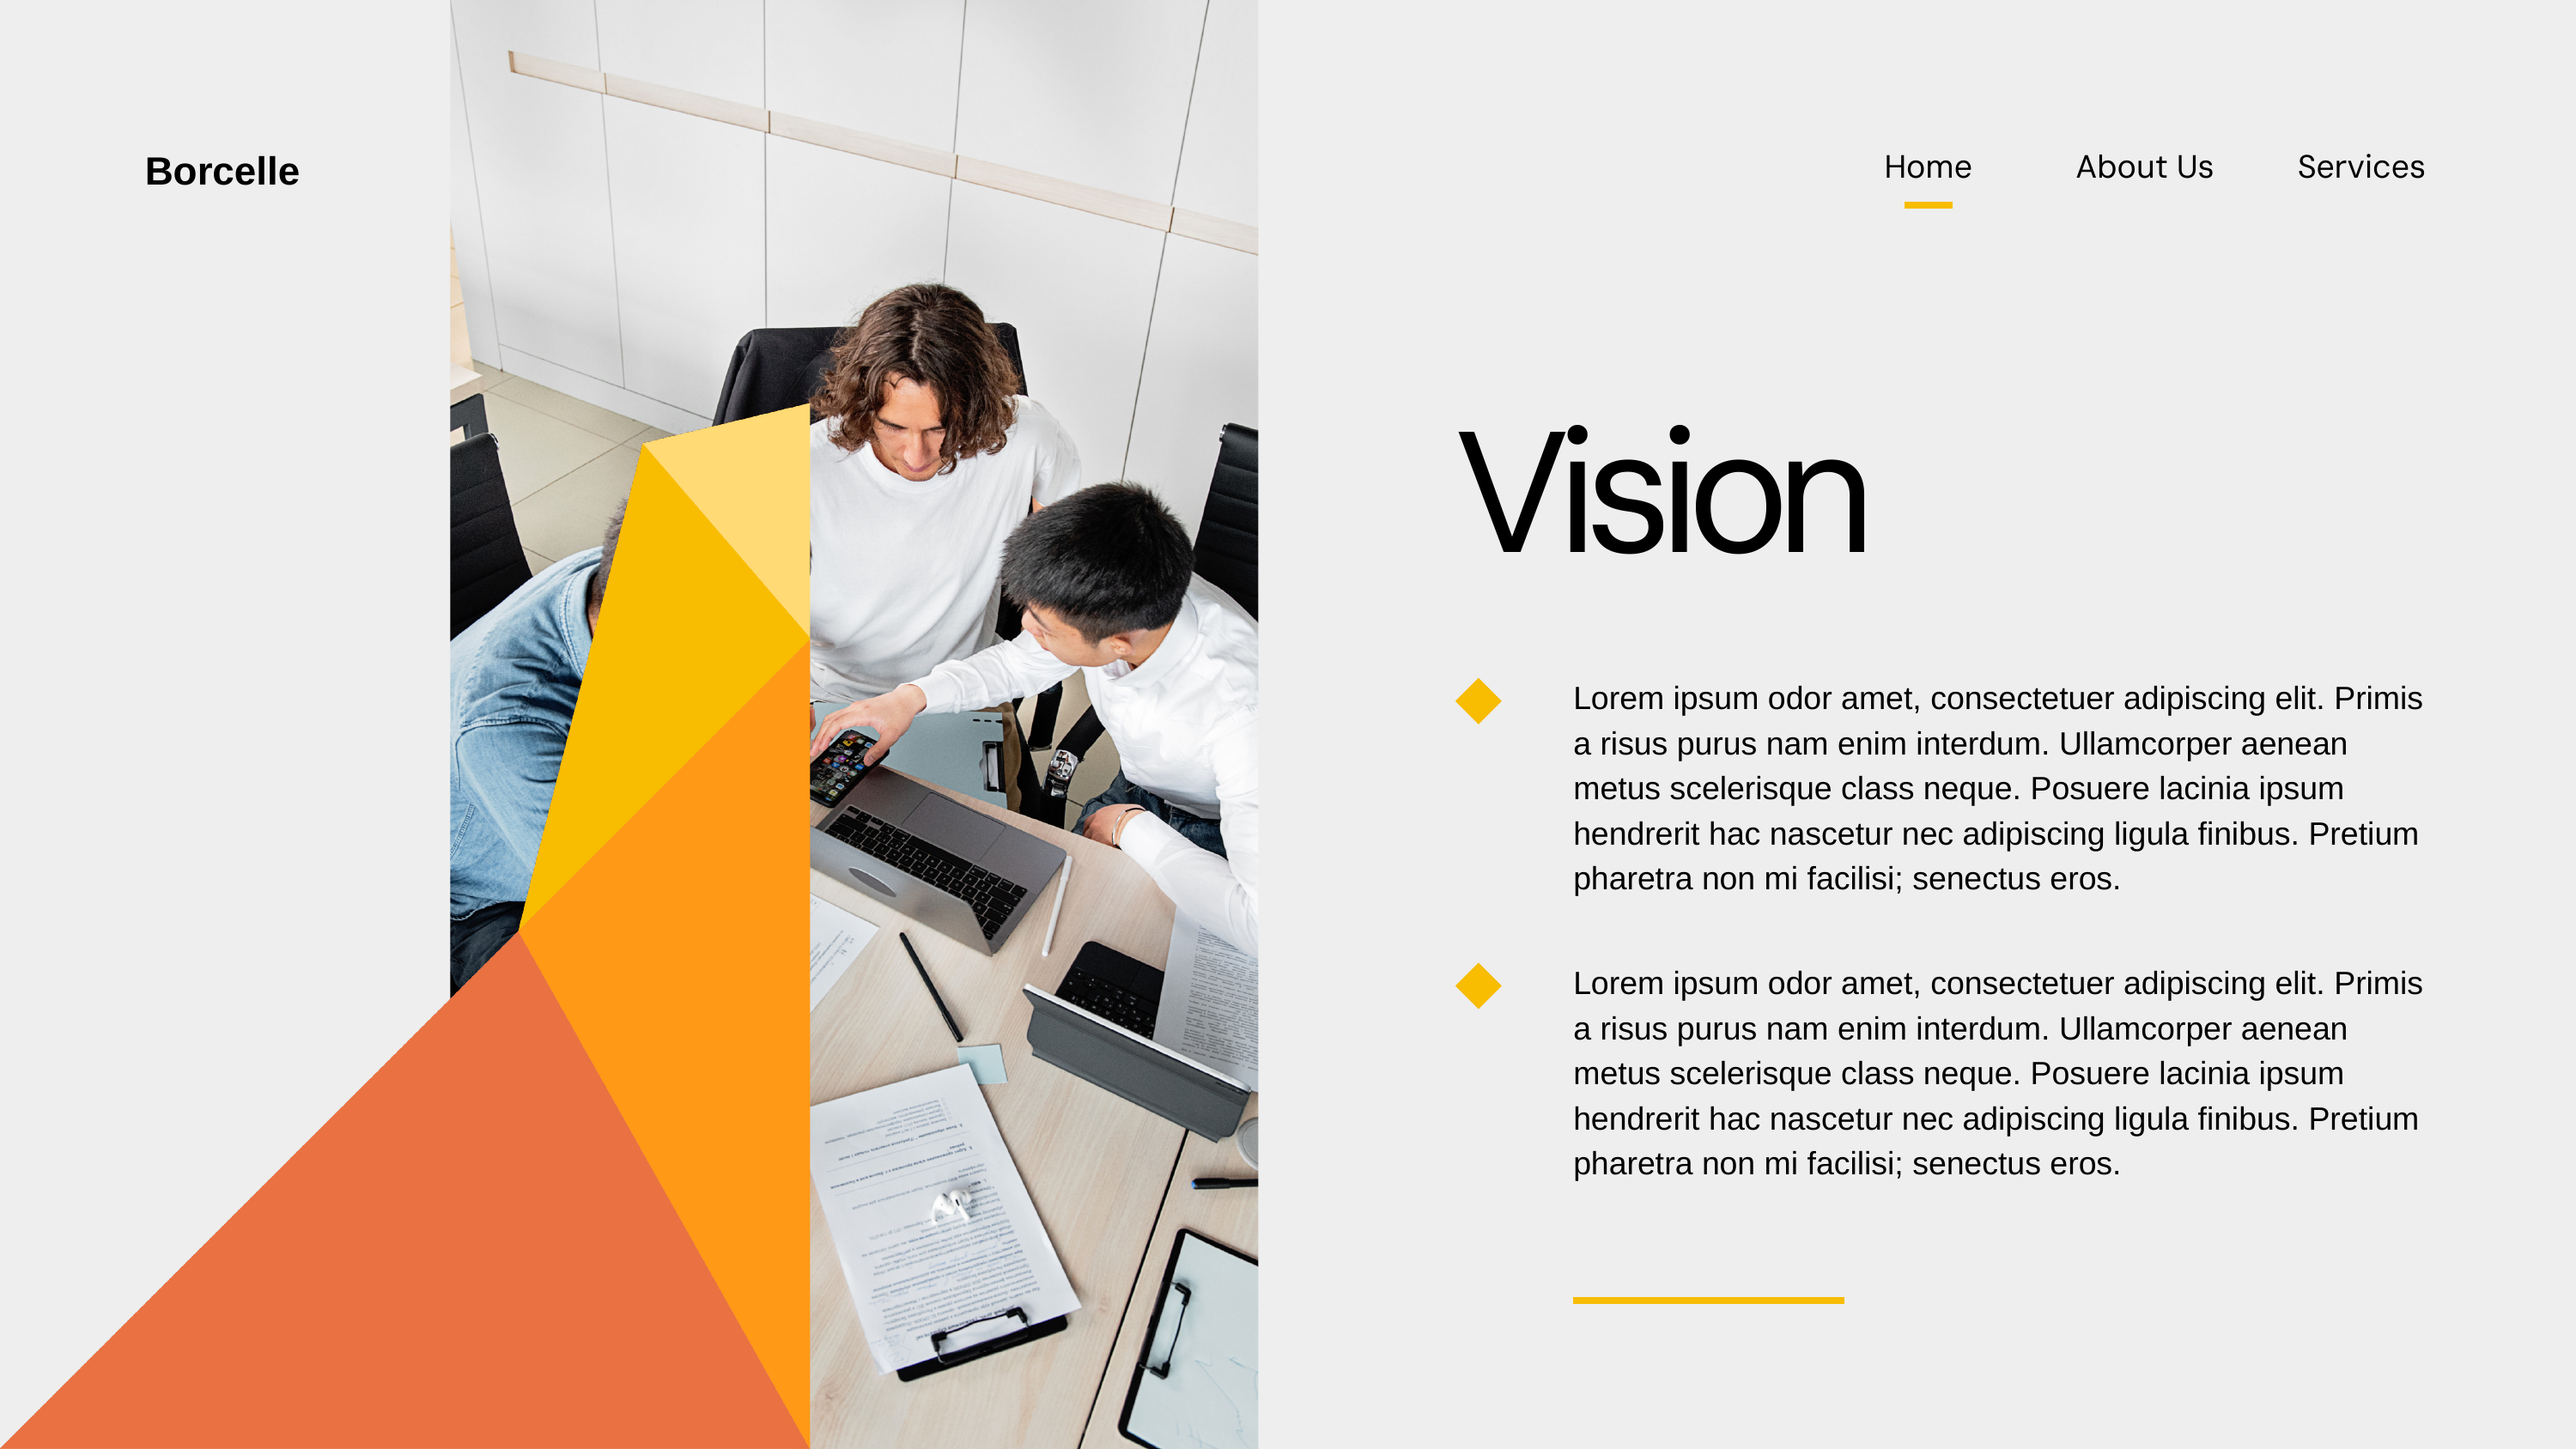

Borcelle
Home
About Us
Services

Vision

Lorem ipsum odor amet, consectetuer adipiscing elit. Primis a risus purus nam enim interdum. Ullamcorper aenean metus scelerisque class neque. Posuere lacinia ipsum hendrerit hac nascetur nec adipiscing ligula finibus. Pretium pharetra non mi facilisi; senectus eros.

Lorem ipsum odor amet, consectetuer adipiscing elit. Primis a risus purus nam enim interdum. Ullamcorper aenean metus scelerisque class neque. Posuere lacinia ipsum hendrerit hac nascetur nec adipiscing ligula finibus. Pretium pharetra non mi facilisi; senectus eros.